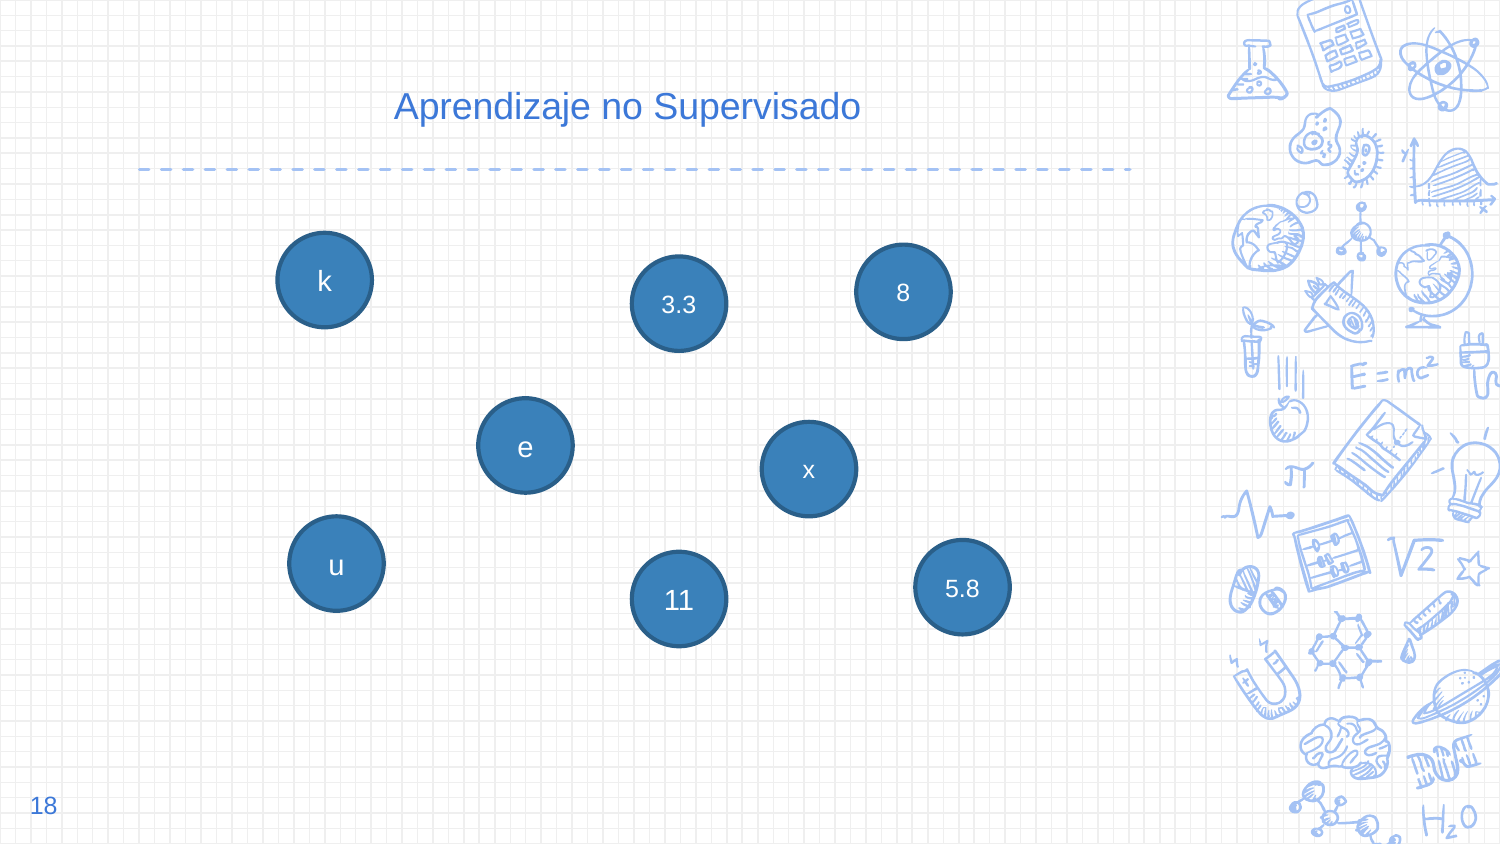

# Aprendizaje no Supervisado
k
8
3.3
e
x
u
5.8
11
18